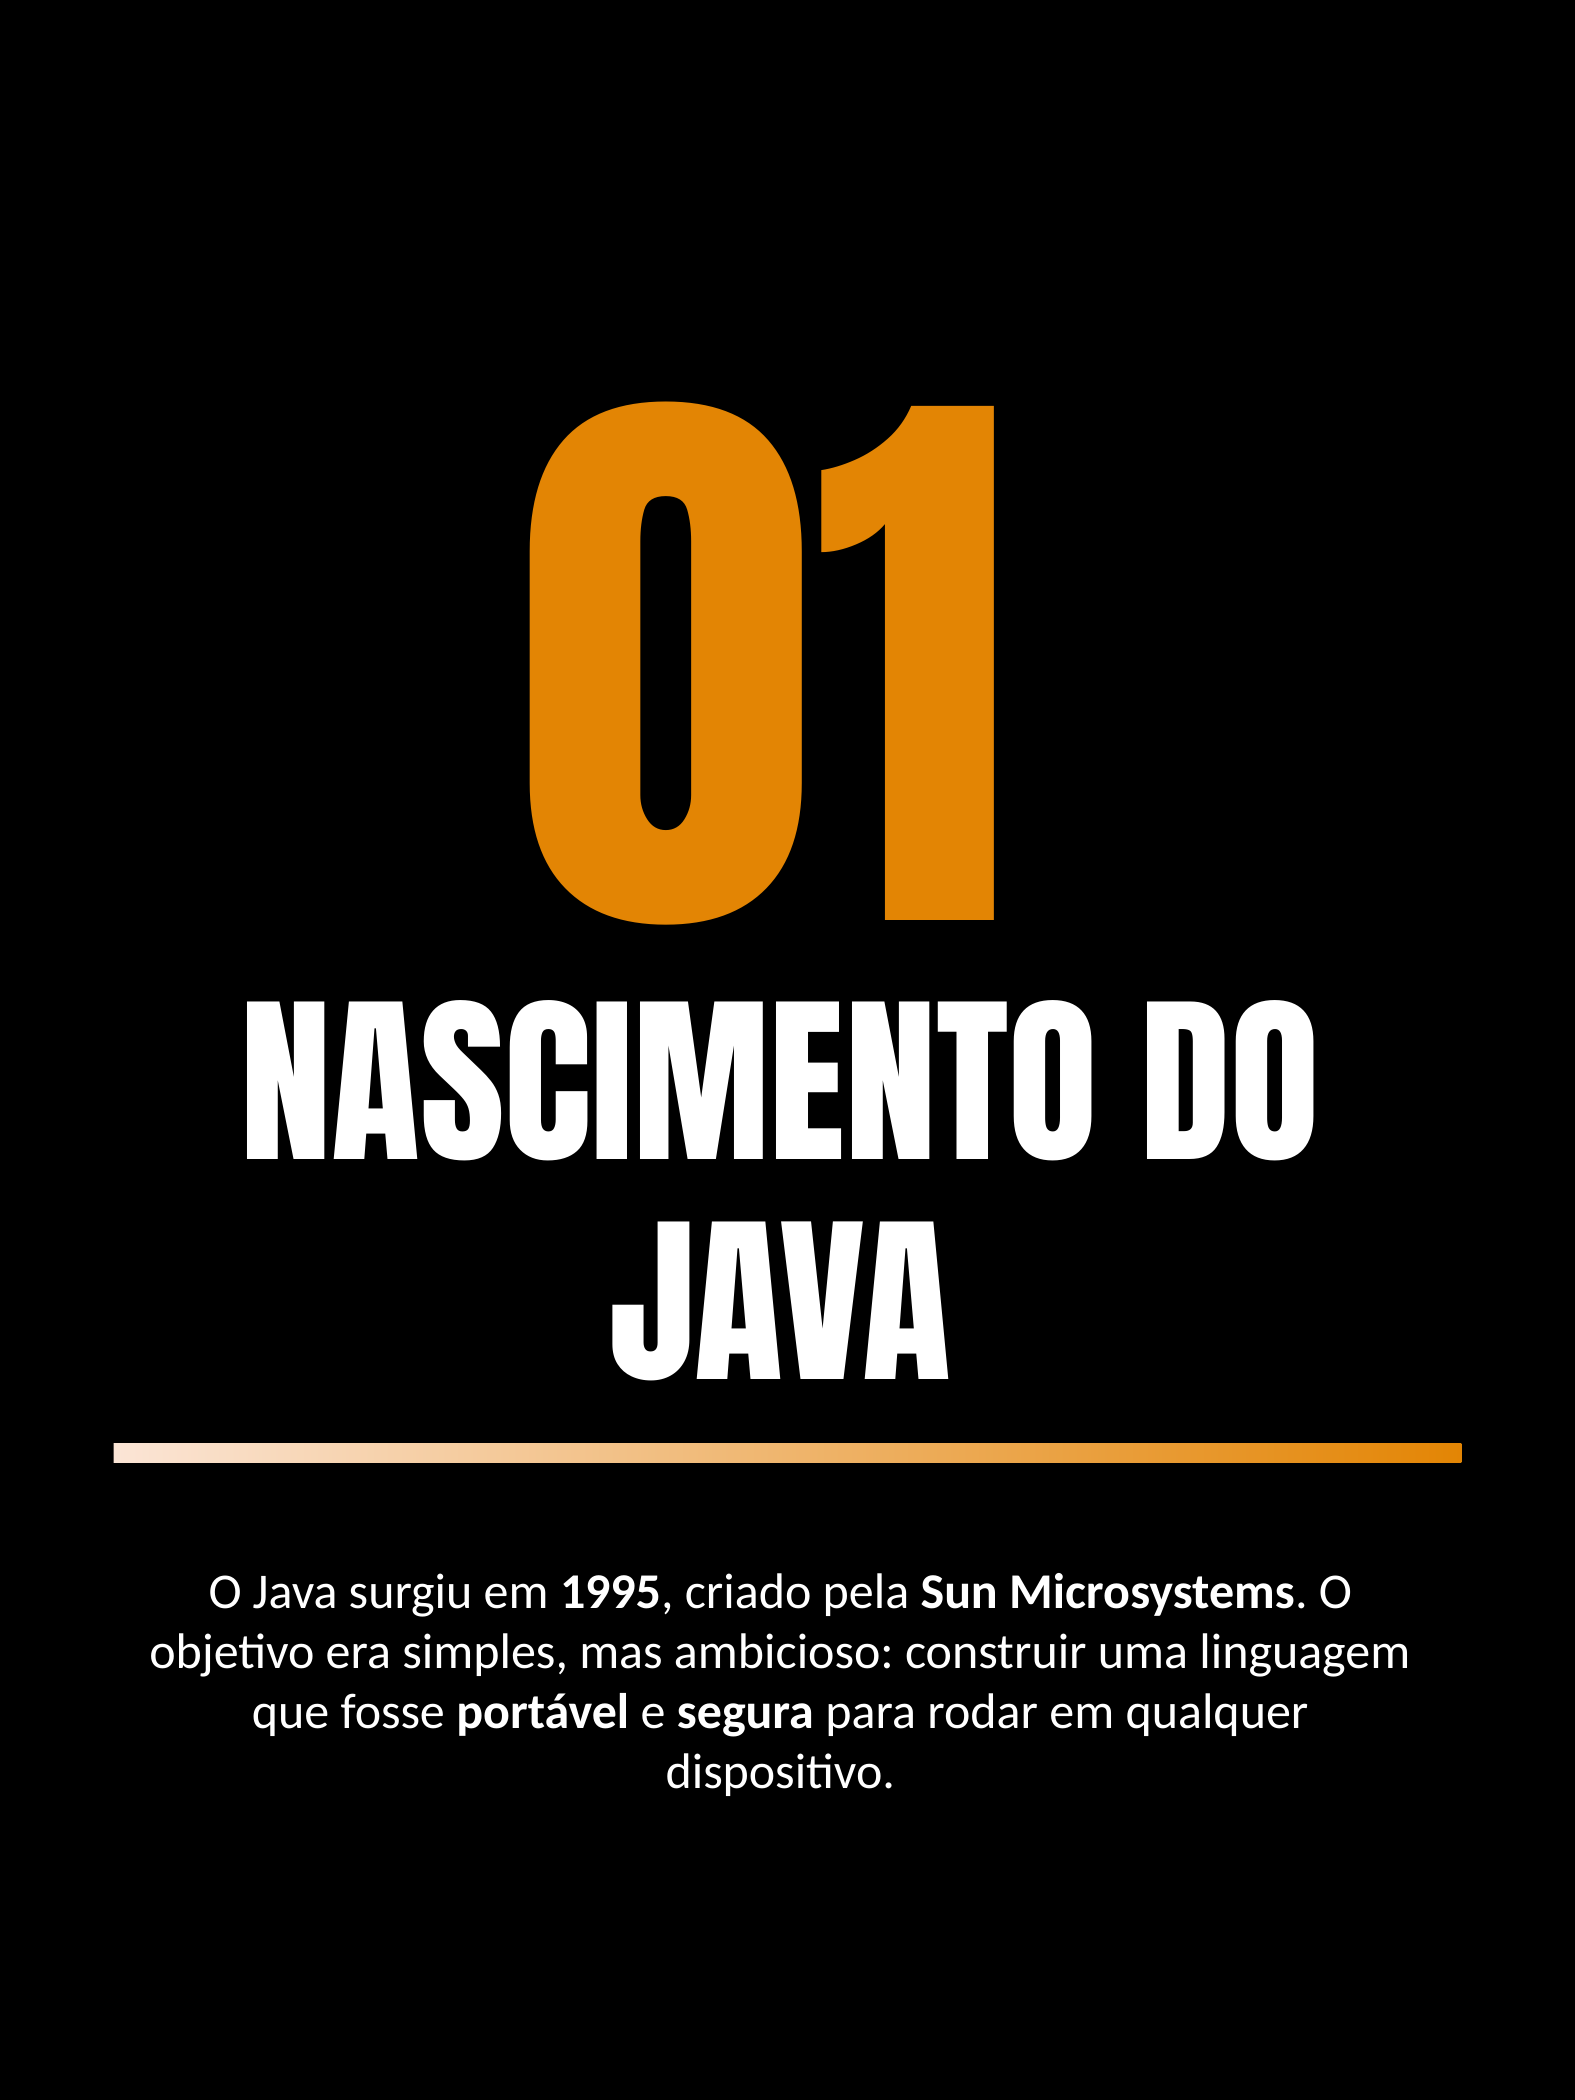

01

NASCIMENTO DO JAVA

O Java surgiu em 1995, criado pela Sun Microsystems. O objetivo era simples, mas ambicioso: construir uma linguagem que fosse portável e segura para rodar em qualquer dispositivo.
JAVA - NIKSON HERNANDES
3